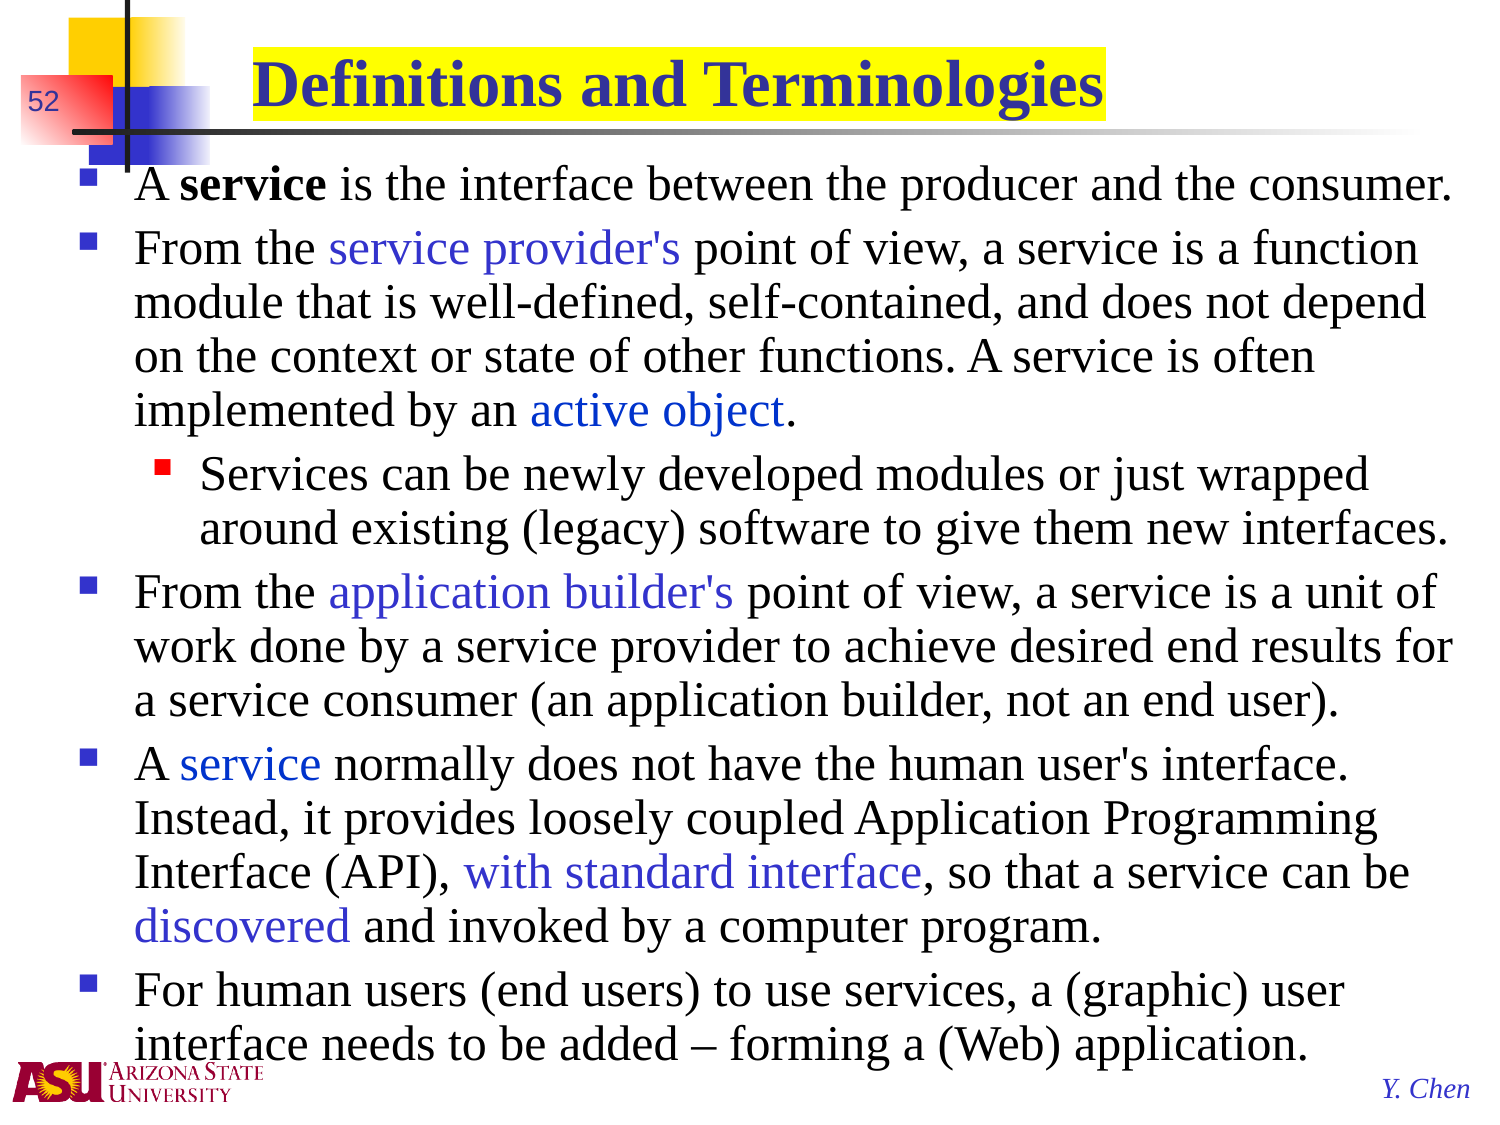

# Definitions and Terminologies
52
A service is the interface between the producer and the consumer.
From the service provider's point of view, a service is a function module that is well-defined, self-contained, and does not depend on the context or state of other functions. A service is often implemented by an active object.
Services can be newly developed modules or just wrapped around existing (legacy) software to give them new interfaces.
From the application builder's point of view, a service is a unit of work done by a service provider to achieve desired end results for a service consumer (an application builder, not an end user).
A service normally does not have the human user's interface. Instead, it provides loosely coupled Application Programming Interface (API), with standard interface, so that a service can be discovered and invoked by a computer program.
For human users (end users) to use services, a (graphic) user interface needs to be added – forming a (Web) application.